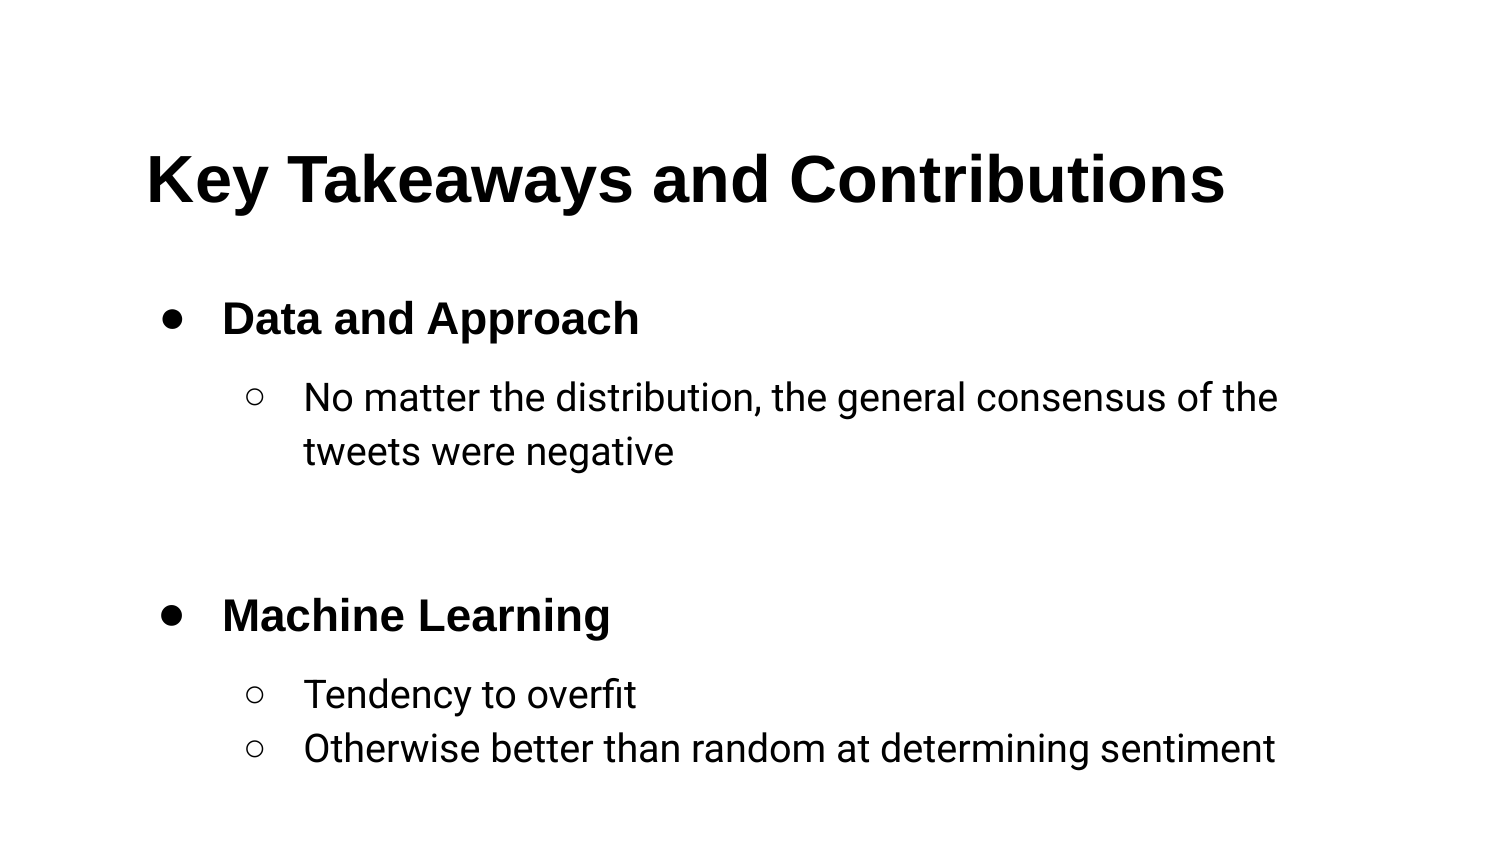

# Key Takeaways and Contributions
Data and Approach
No matter the distribution, the general consensus of the tweets were negative

Machine Learning
Tendency to overfit
Otherwise better than random at determining sentiment